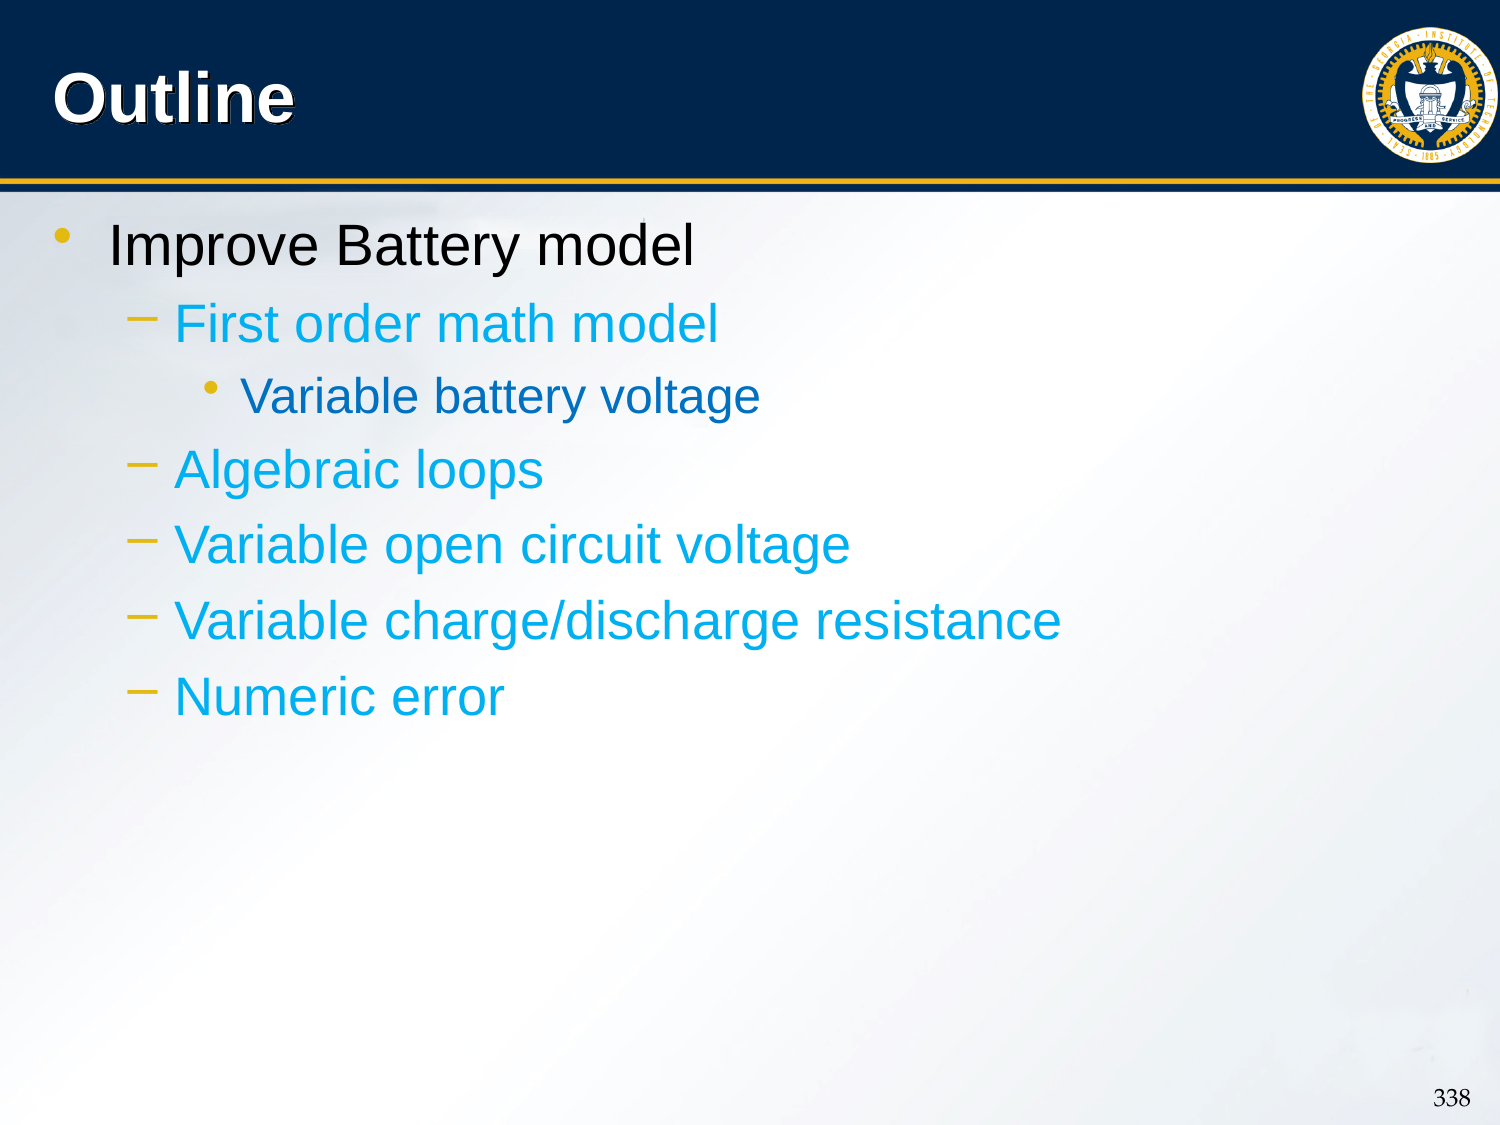

# Outline

Improve Battery model
First order math model
Variable battery voltage
Algebraic loops
Variable open circuit voltage
Variable charge/discharge resistance
Numeric error